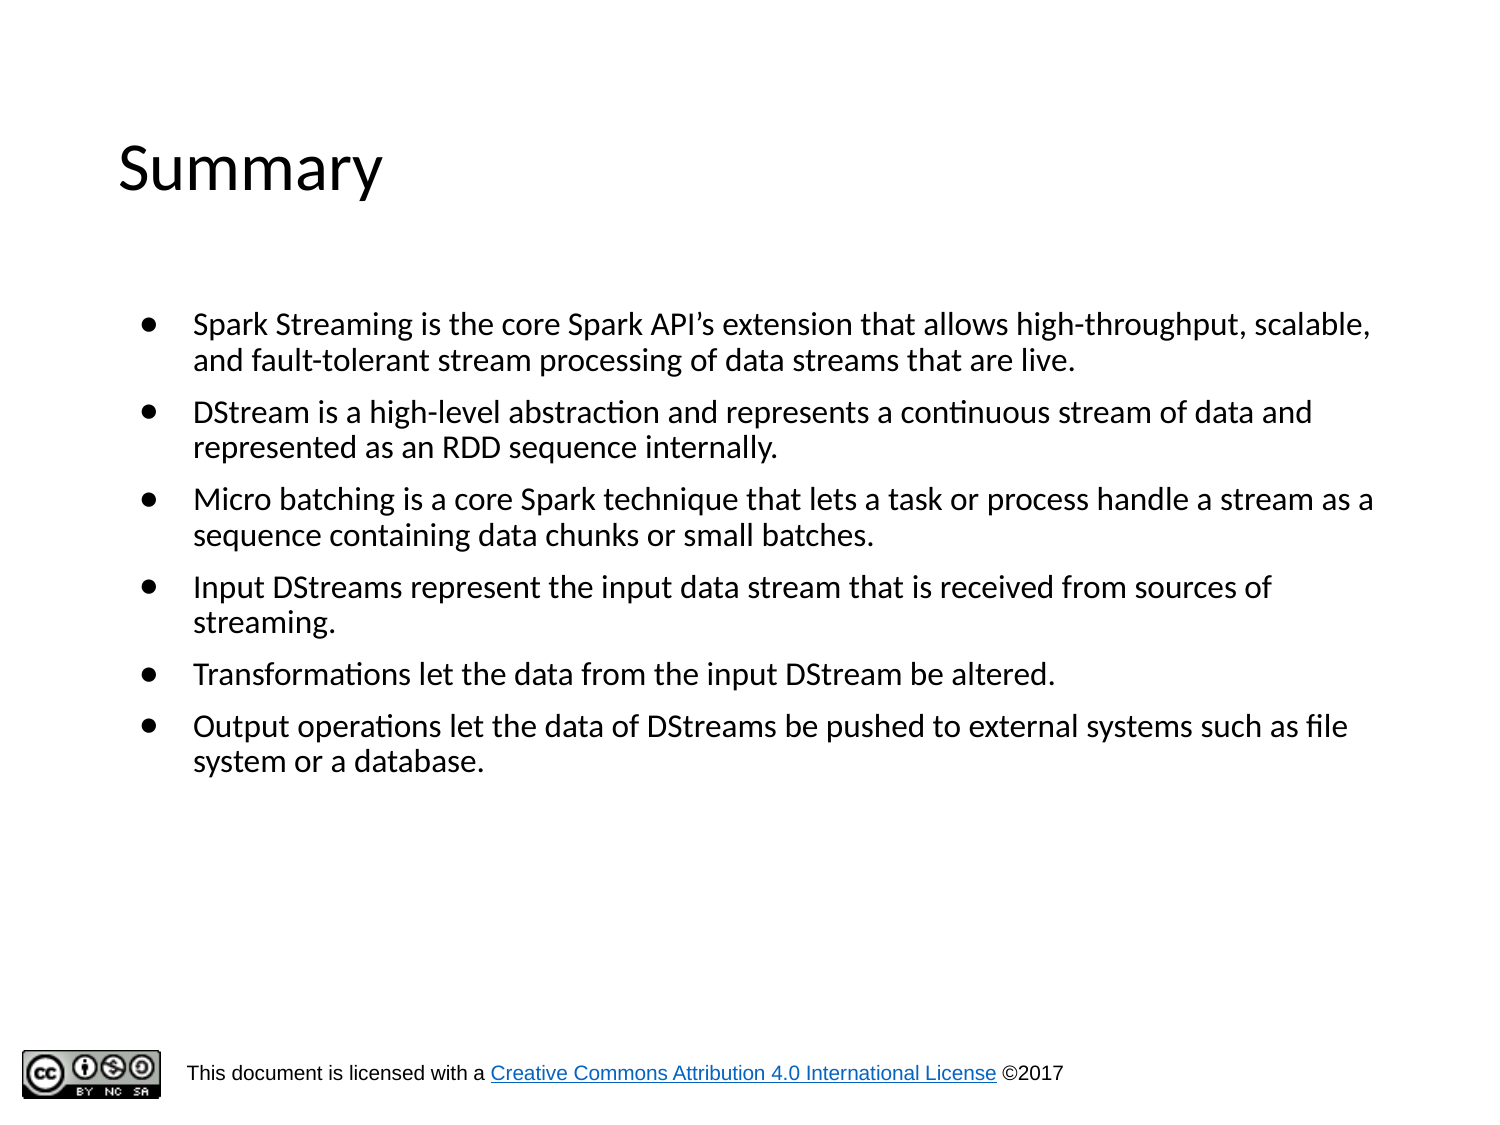

# Summary
Spark Streaming is the core Spark API’s extension that allows high-throughput, scalable, and fault-tolerant stream processing of data streams that are live.
DStream is a high-level abstraction and represents a continuous stream of data and represented as an RDD sequence internally.
Micro batching is a core Spark technique that lets a task or process handle a stream as a sequence containing data chunks or small batches.
Input DStreams represent the input data stream that is received from sources of streaming.
Transformations let the data from the input DStream be altered.
Output operations let the data of DStreams be pushed to external systems such as file system or a database.